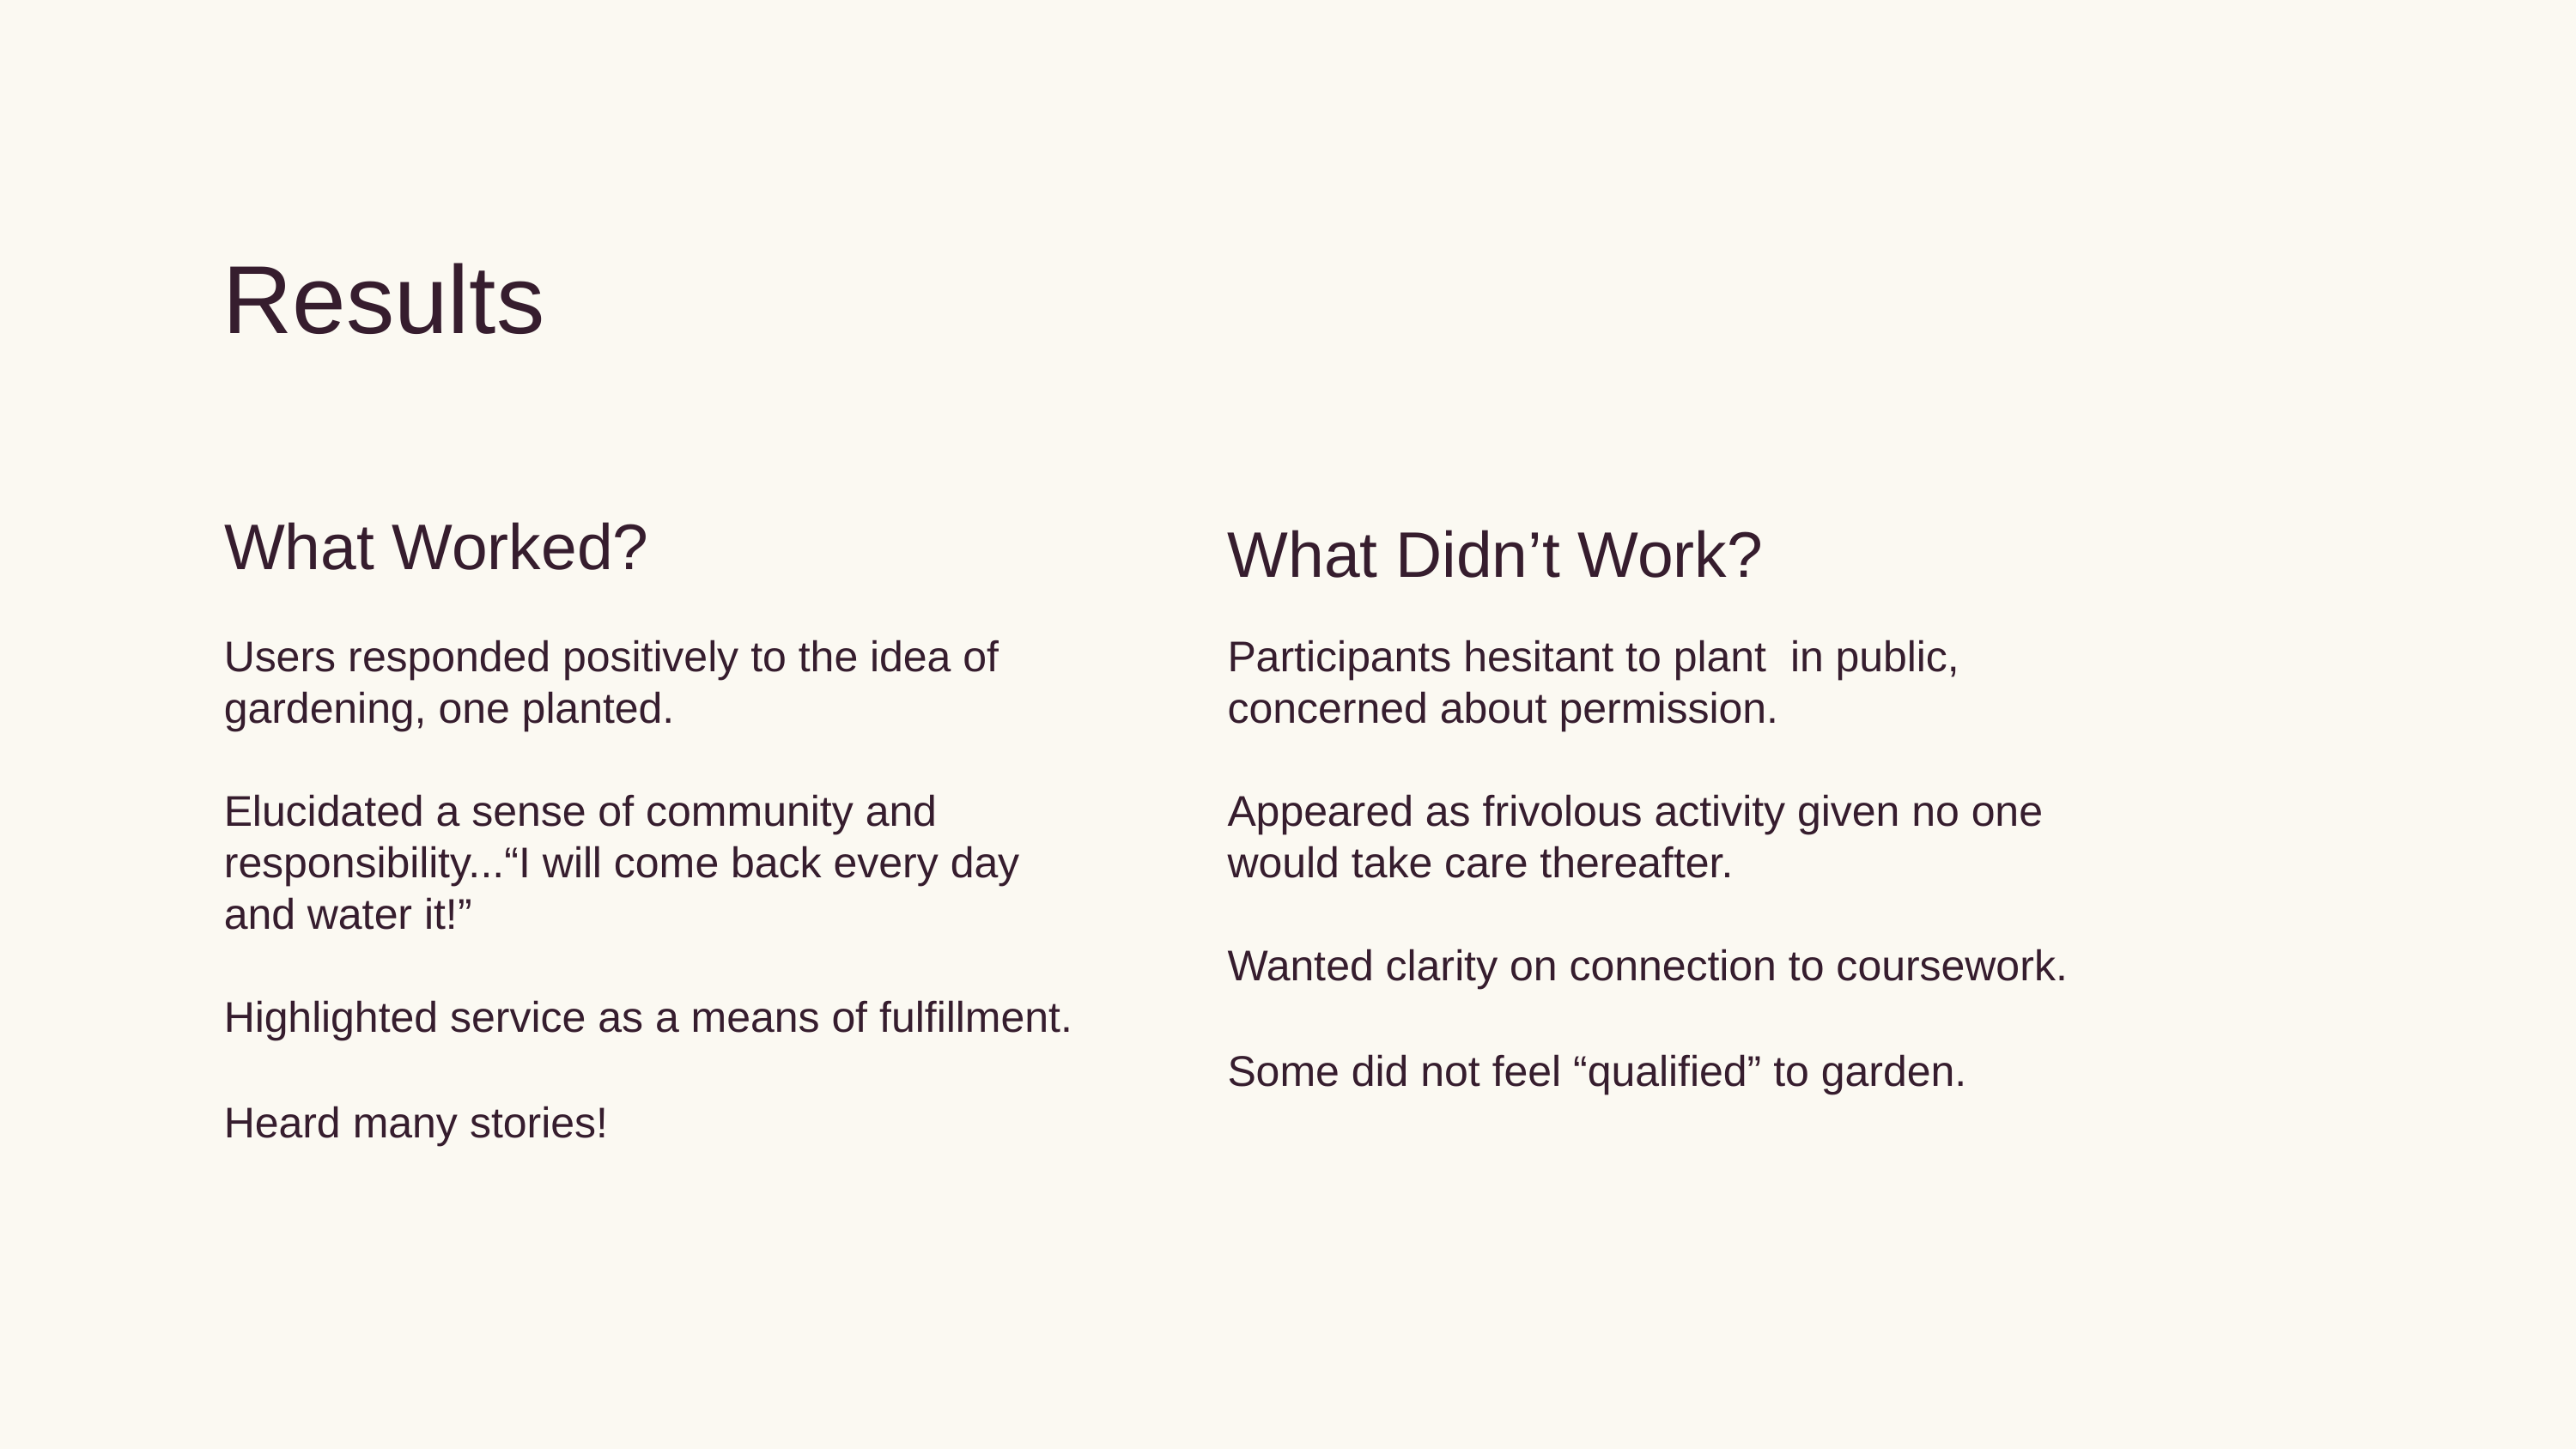

Results
What Worked?
What Didn’t Work?
Users responded positively to the idea of gardening, one planted.

Elucidated a sense of community and responsibility...“I will come back every day and water it!”

Highlighted service as a means of fulfillment.

Heard many stories!
Participants hesitant to plant  in public, concerned about permission.

Appeared as frivolous activity given no one would take care thereafter.

Wanted clarity on connection to coursework.

Some did not feel “qualified” to garden.